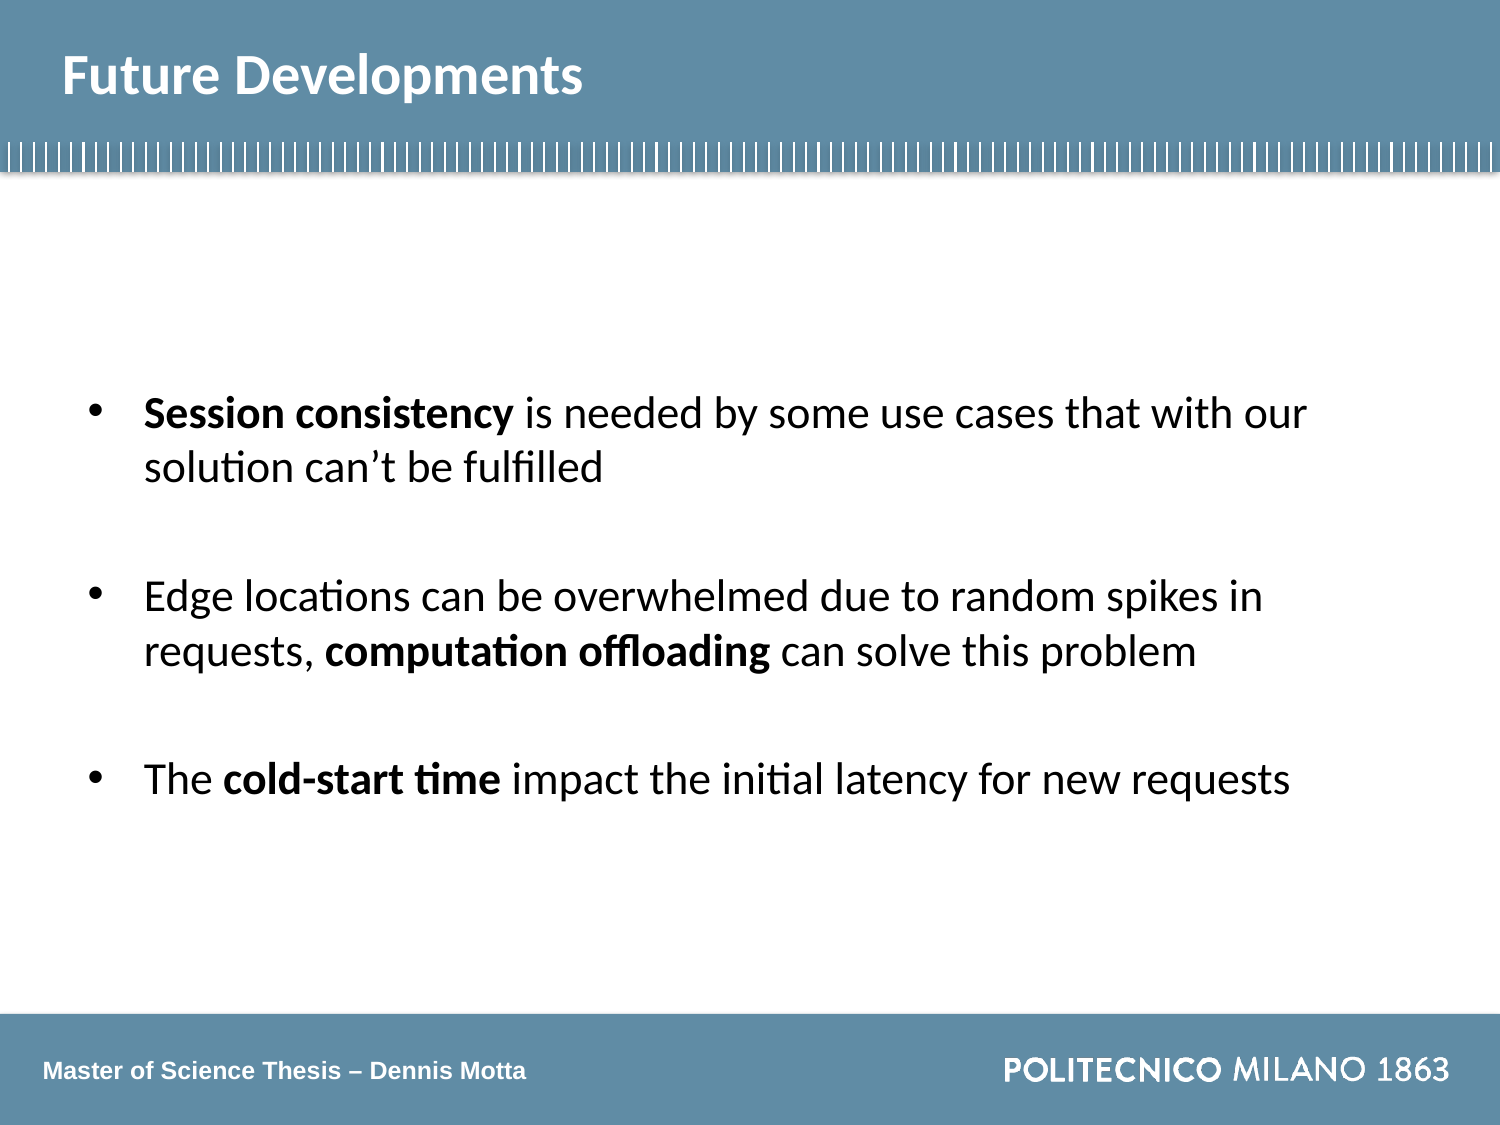

# Future Developments
Session consistency is needed by some use cases that with our solution can’t be fulfilled

Edge locations can be overwhelmed due to random spikes in requests, computation offloading can solve this problem

The cold-start time impact the initial latency for new requests